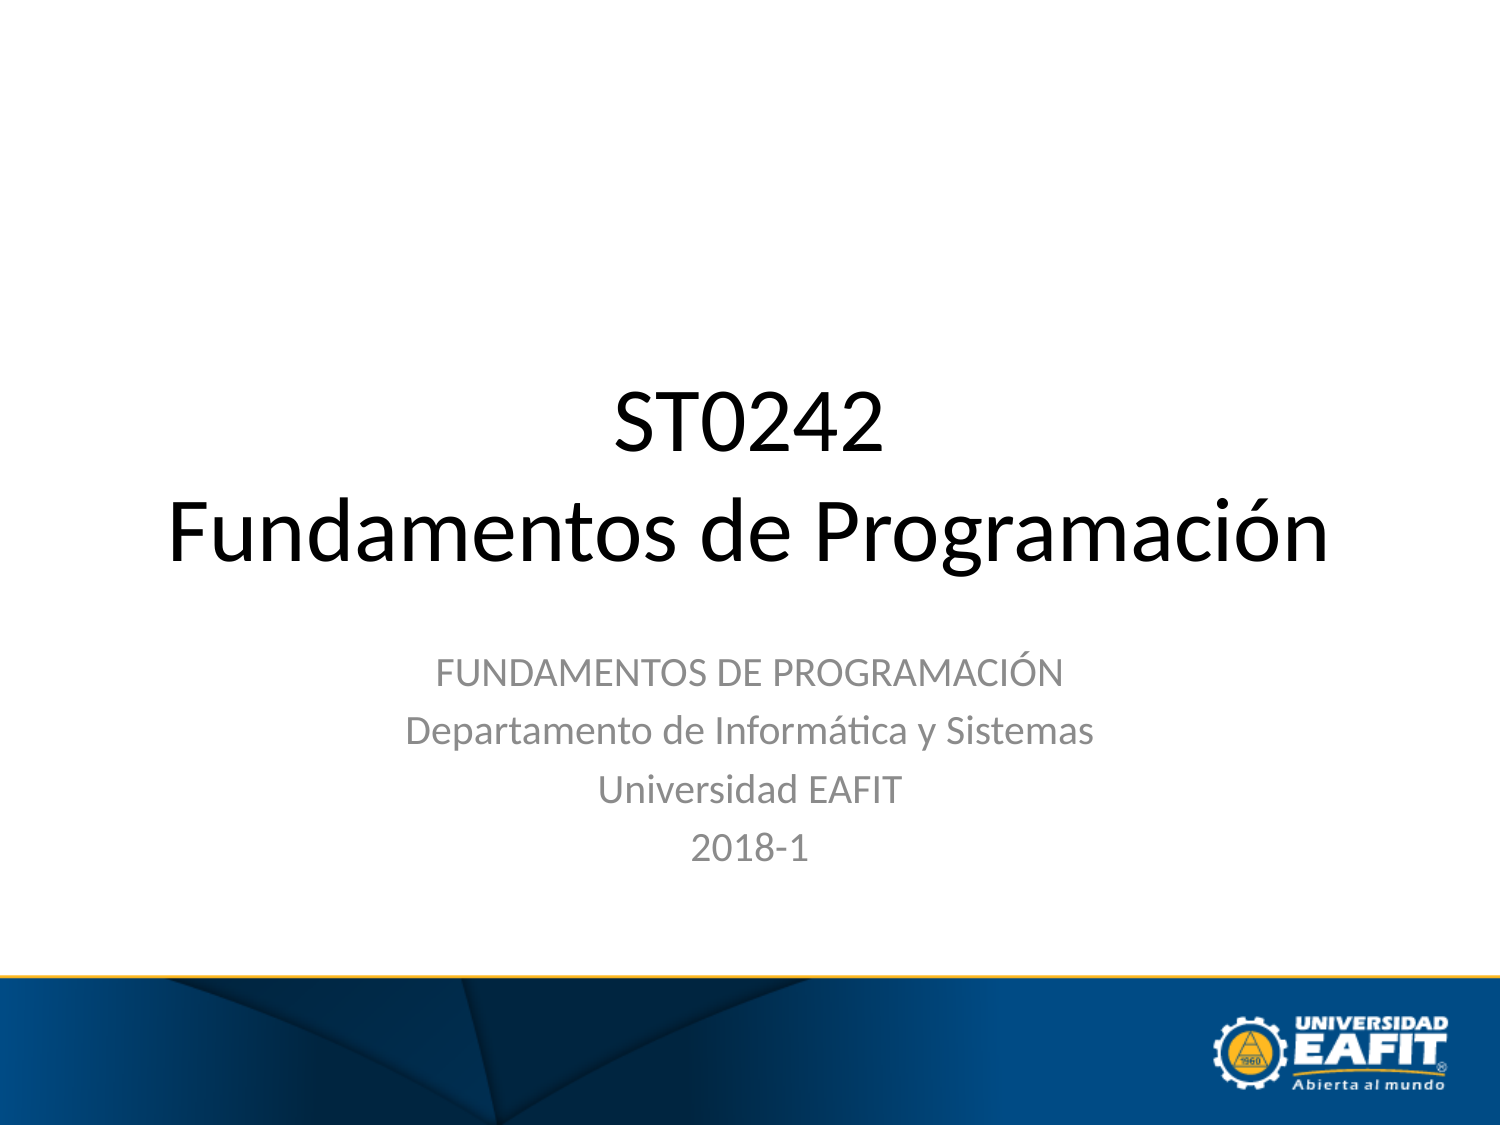

# ST0242 Fundamentos de Programación
FUNDAMENTOS DE PROGRAMACIÓN
Departamento de Informática y Sistemas
Universidad EAFIT
2018-1